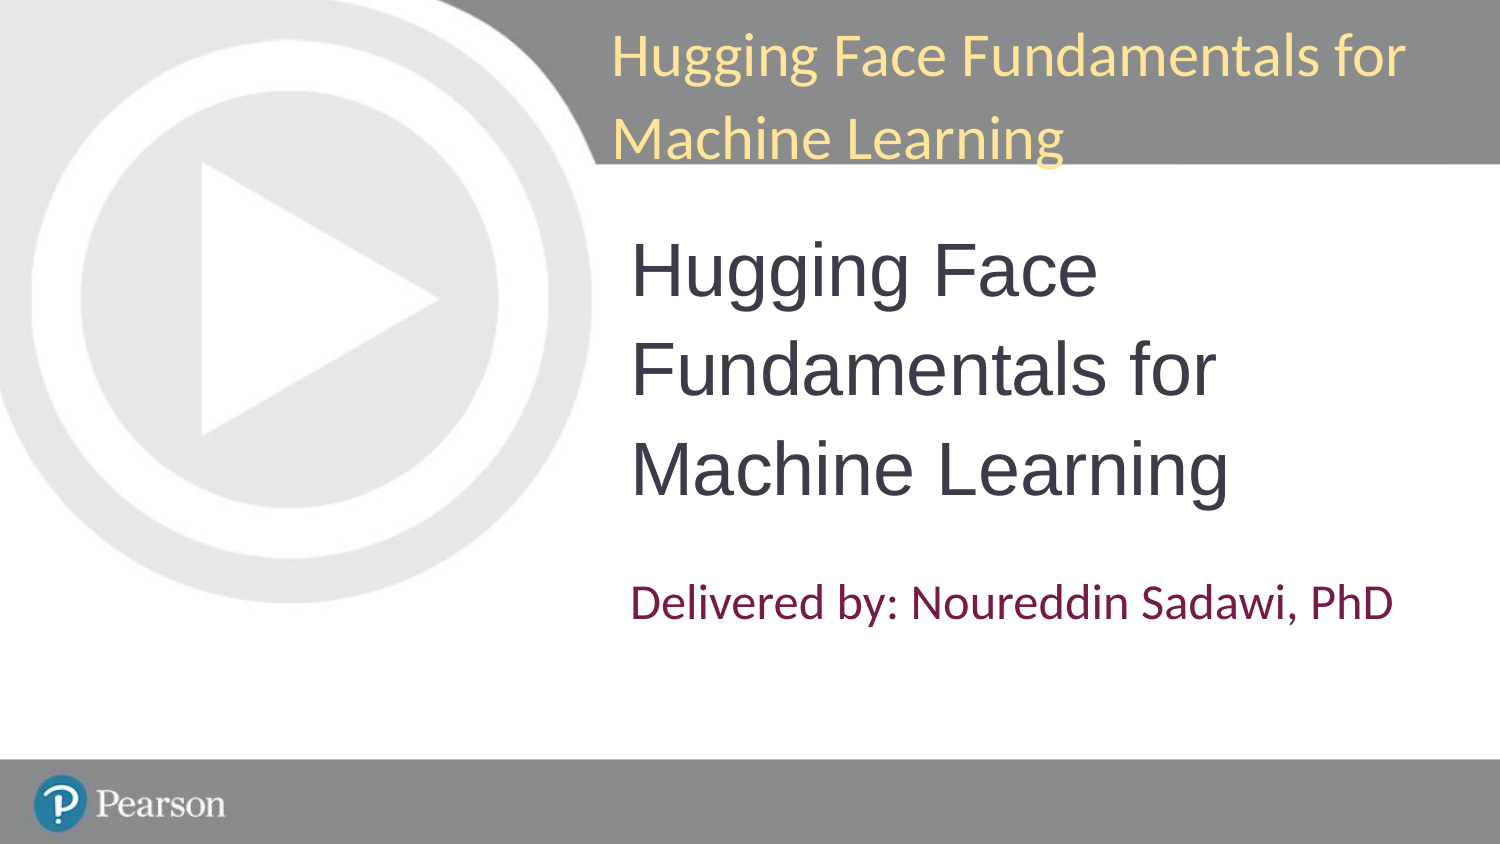

# Hugging Face Fundamentals for Machine Learning
Hugging Face Fundamentals for Machine Learning

Delivered by: Noureddin Sadawi, PhD